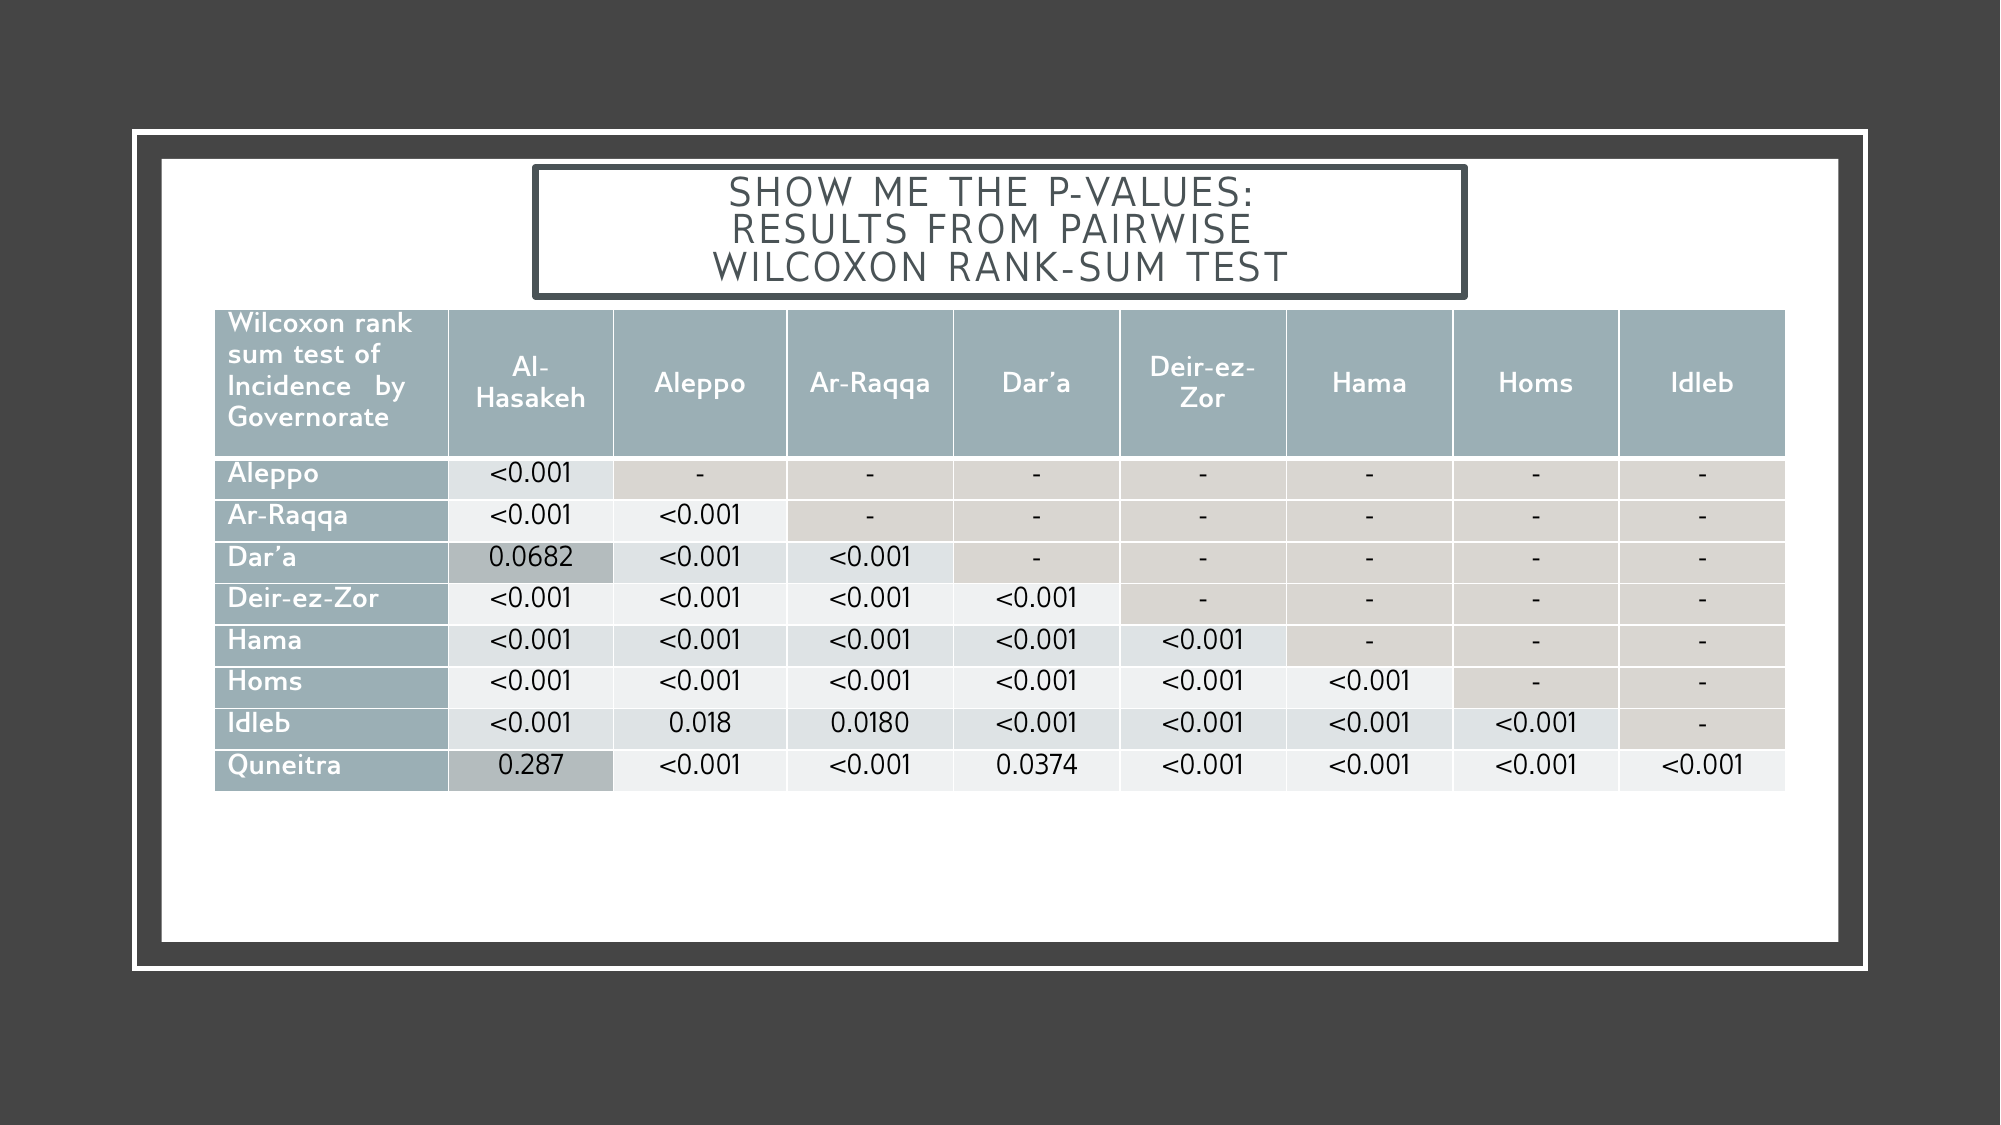

Show me the p-values:
Results from Pairwise
Wilcoxon Rank-Sum Test
| Wilcoxon rank sum test of Incidence   by Governorate | Al-Hasakeh | Aleppo | Ar-Raqqa | Dar’a | Deir-ez-Zor | Hama | Homs | Idleb |
| --- | --- | --- | --- | --- | --- | --- | --- | --- |
| Aleppo | <0.001 | - | - | - | - | - | - | - |
| Ar-Raqqa | <0.001 | <0.001 | - | - | - | - | - | - |
| Dar’a | 0.0682 | <0.001 | <0.001 | - | - | - | - | - |
| Deir-ez-Zor | <0.001 | <0.001 | <0.001 | <0.001 | - | - | - | - |
| Hama | <0.001 | <0.001 | <0.001 | <0.001 | <0.001 | - | - | - |
| Homs | <0.001 | <0.001 | <0.001 | <0.001 | <0.001 | <0.001 | - | - |
| Idleb | <0.001 | 0.018 | 0.0180 | <0.001 | <0.001 | <0.001 | <0.001 | - |
| Quneitra | 0.287 | <0.001 | <0.001 | 0.0374 | <0.001 | <0.001 | <0.001 | <0.001 |